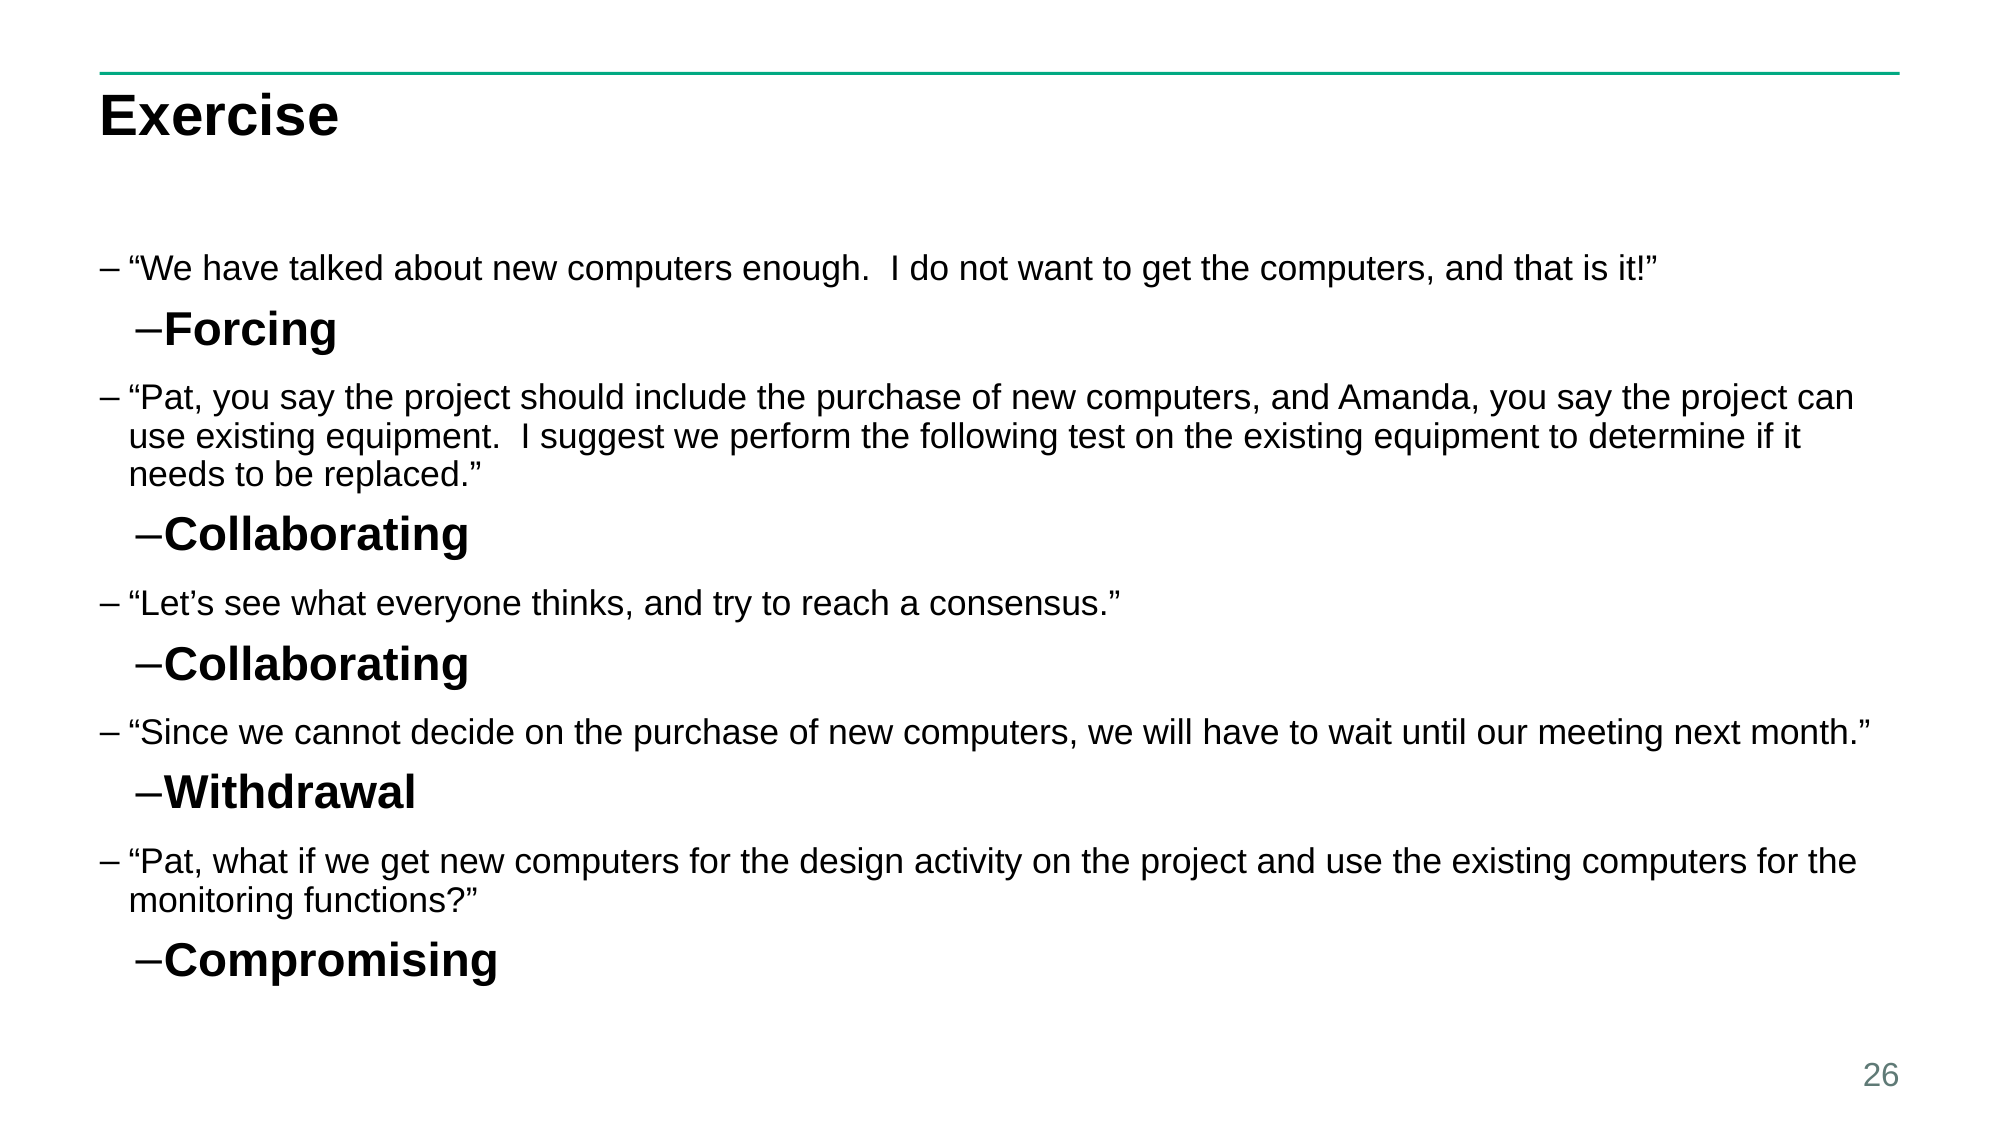

# Exercise
“We have talked about new computers enough.  I do not want to get the computers, and that is it!”
Forcing
“Pat, you say the project should include the purchase of new computers, and Amanda, you say the project can use existing equipment.  I suggest we perform the following test on the existing equipment to determine if it needs to be replaced.”
Collaborating
“Let’s see what everyone thinks, and try to reach a consensus.”
Collaborating
“Since we cannot decide on the purchase of new computers, we will have to wait until our meeting next month.”
Withdrawal
“Pat, what if we get new computers for the design activity on the project and use the existing computers for the monitoring functions?”
Compromising
26